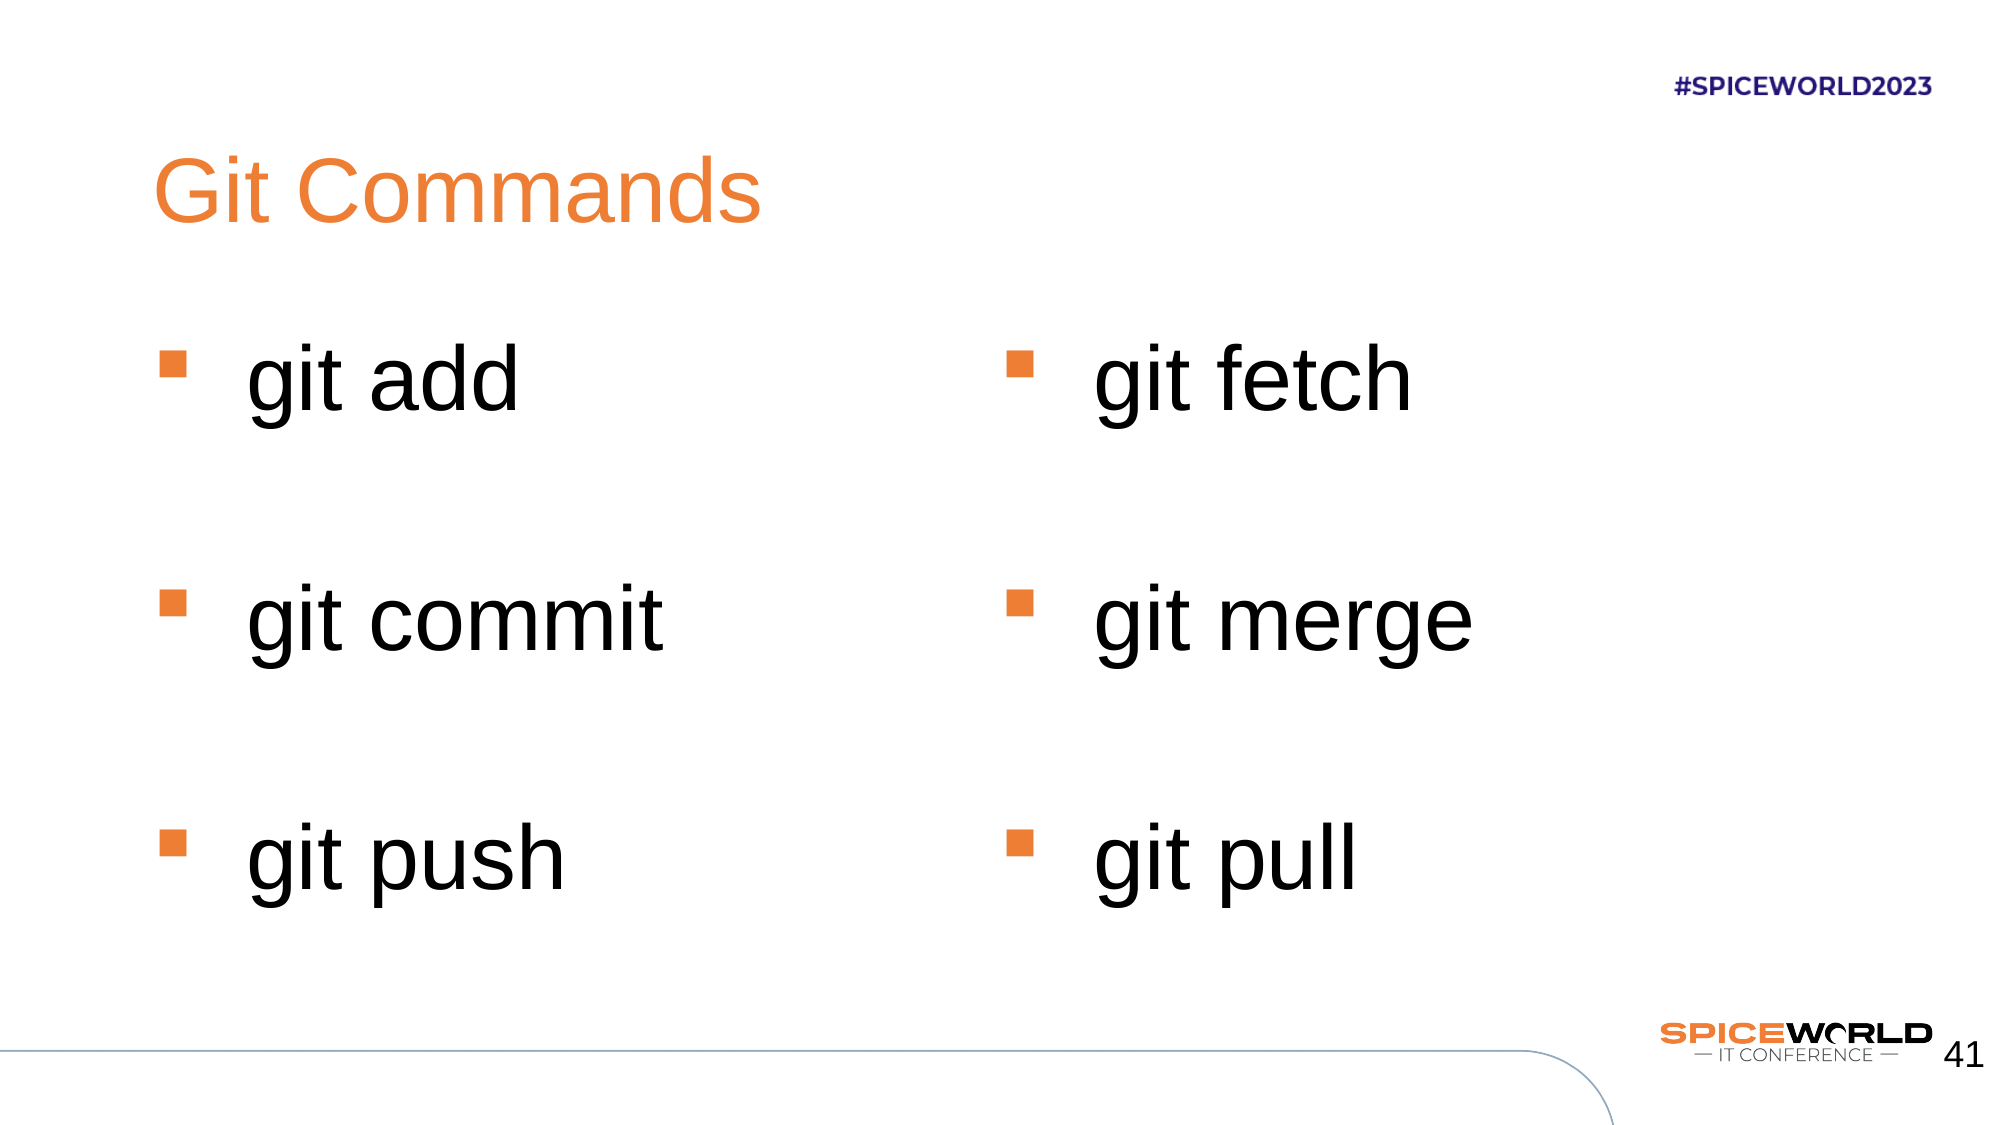

# Git Commands
git add

git commit

git push

git fetch

git merge

git pull

41